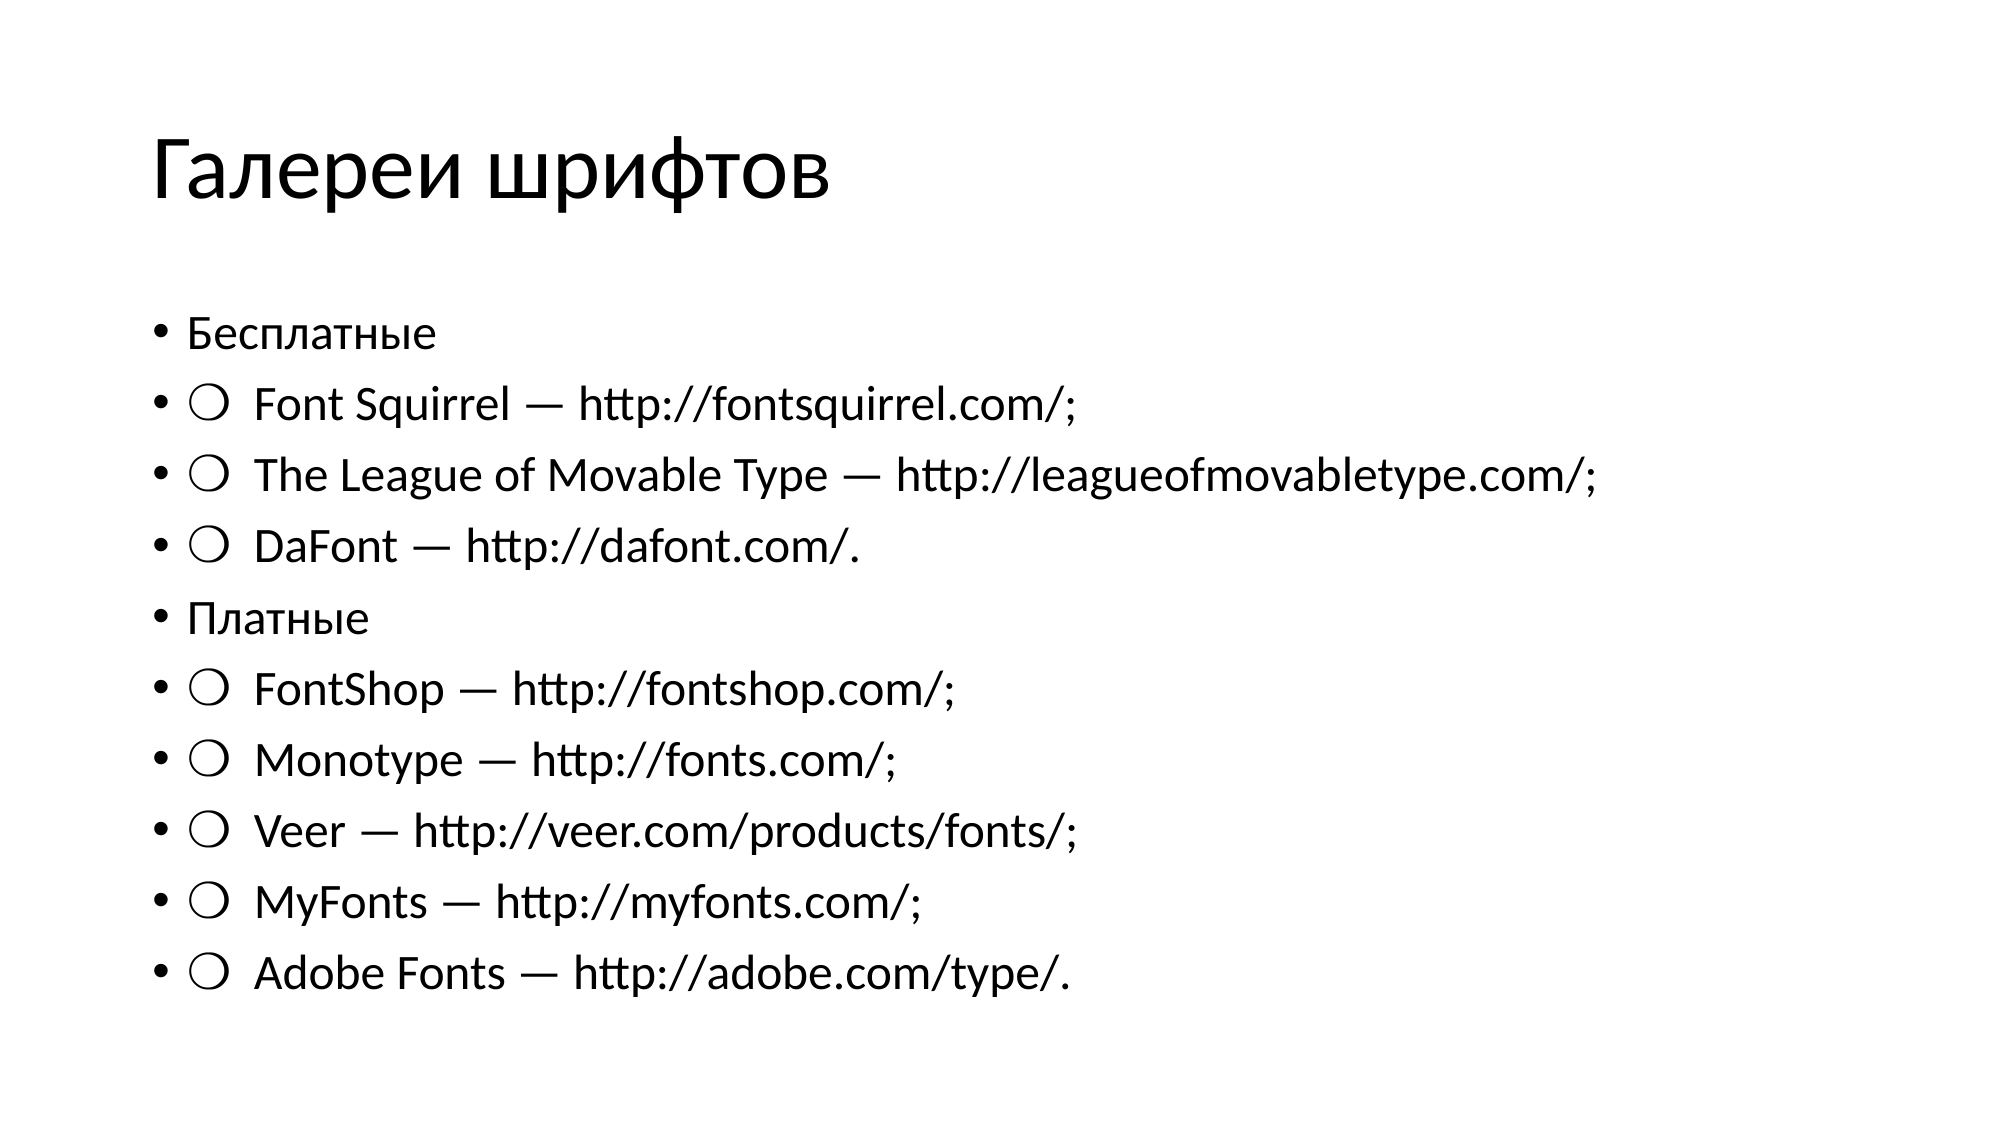

# Галереи шрифтов
Бесплатные
❍  Font Squirrel — http://fontsquirrel.com/;
❍  The League of Movable Type — http://leagueofmovabletype.com/;
❍  DaFont — http://dafont.com/.
Платные
❍  FontShop — http://fontshop.com/;
❍  Monotype — http://fonts.com/;
❍  Veer — http://veer.com/products/fonts/;
❍  MyFonts — http://myfonts.com/;
❍  Adobe Fonts — http://adobe.com/type/.